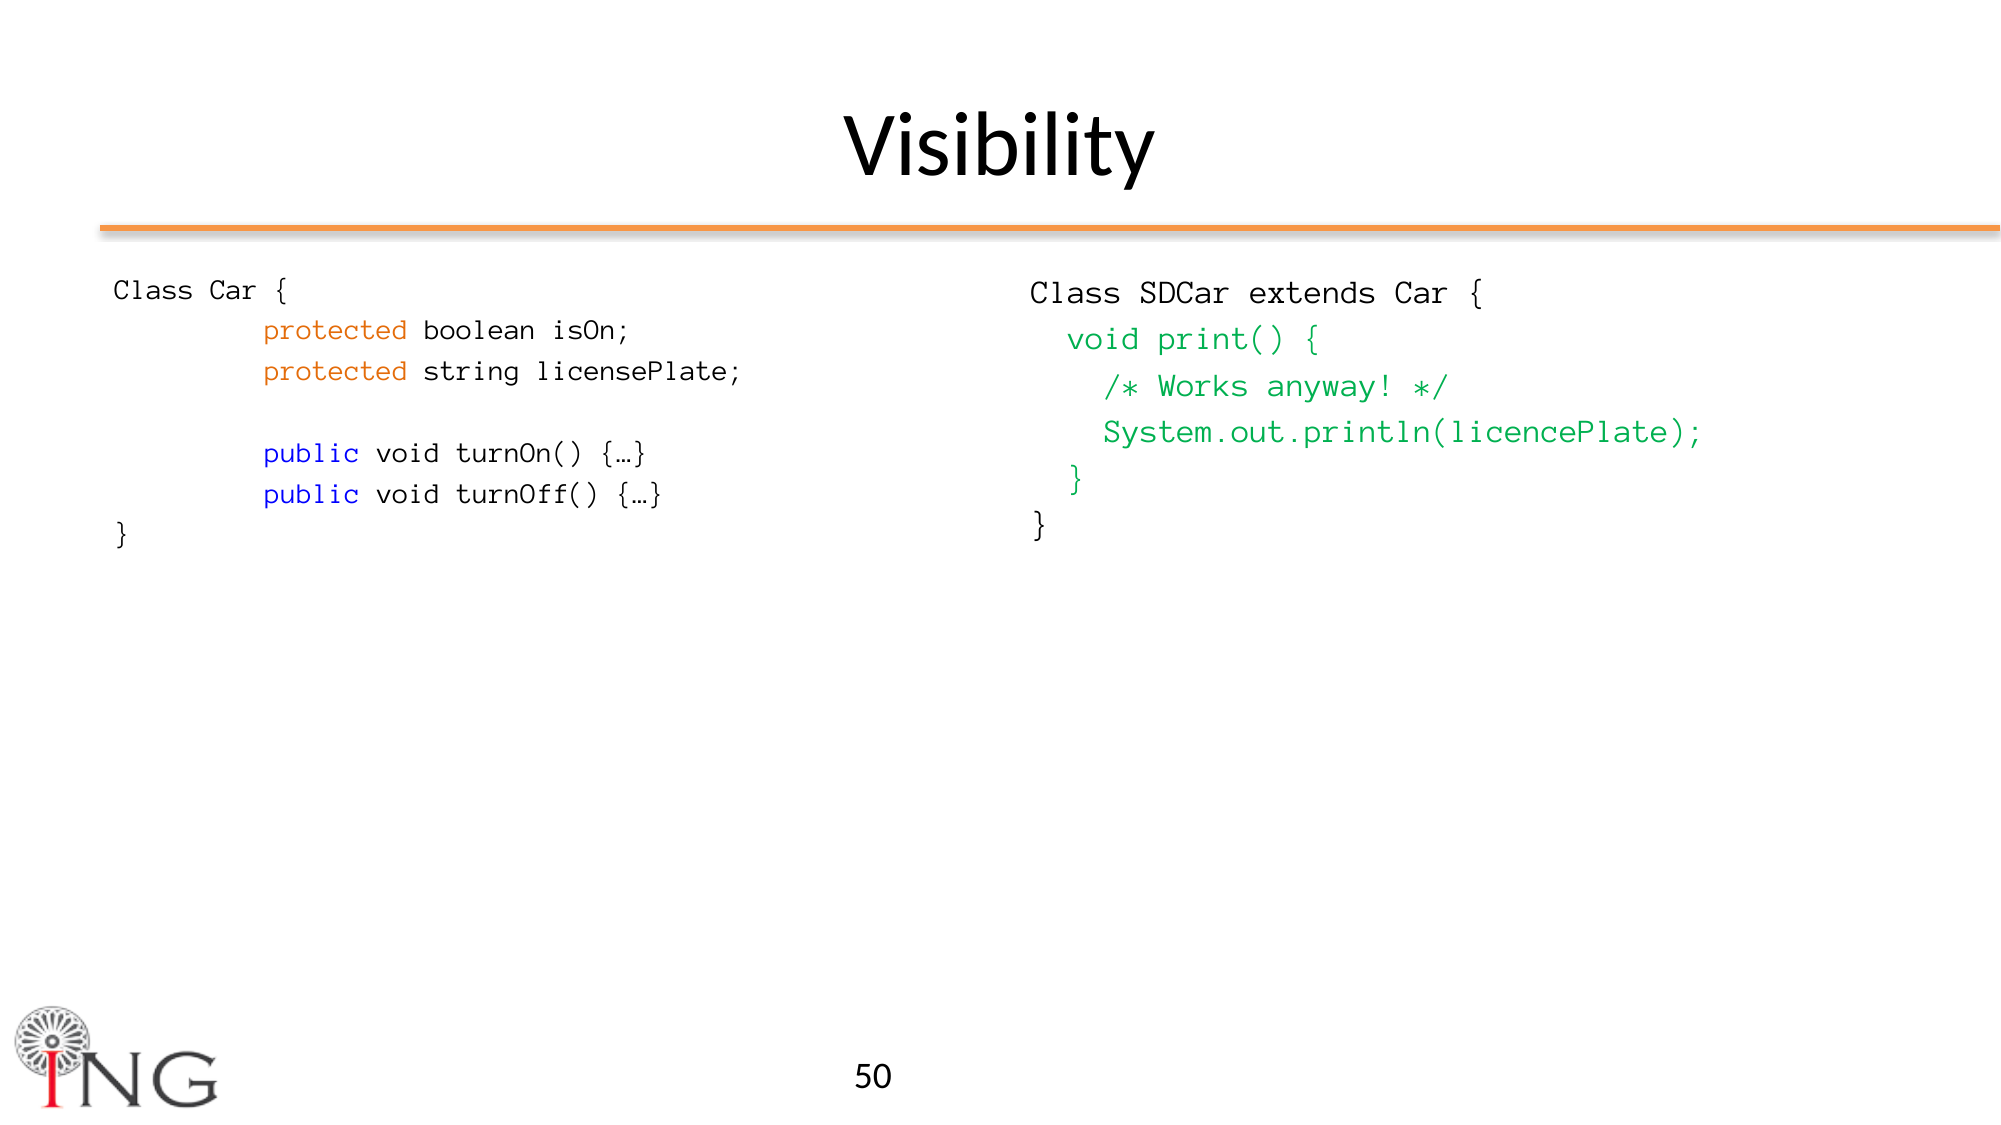

# Visibility
Class Car {
	protected boolean isOn;
	protected string licensePlate;

	public void turnOn() {…}
	public void turnOff() {…}
}

Class SDCar extends Car {
  void print() {
    /* Works anyway! */
    System.out.println(licencePlate);
  }
}

50